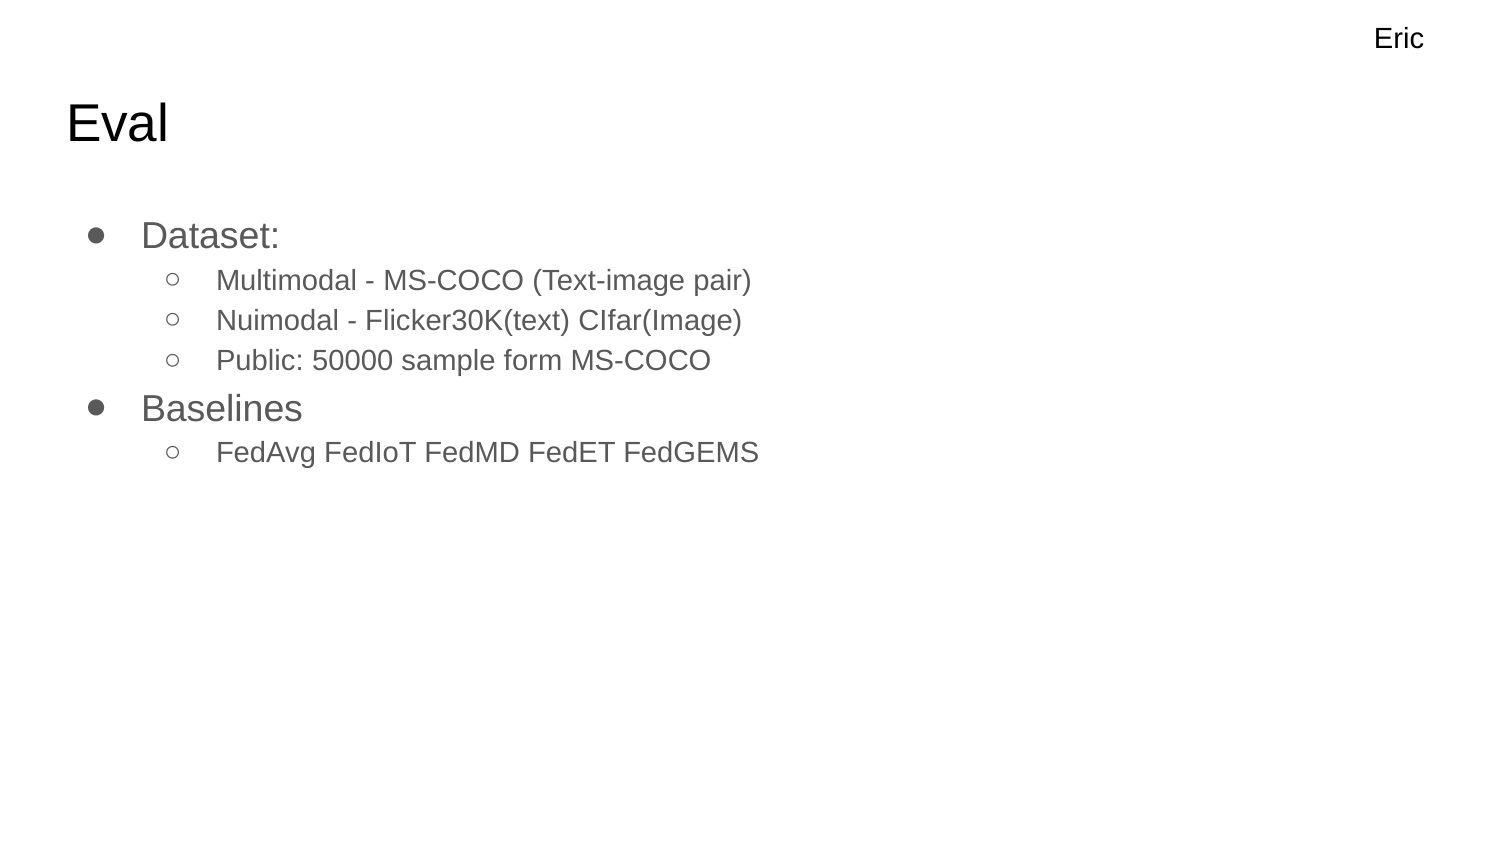

Eric
# Eval
Dataset:
Multimodal - MS-COCO (Text-image pair)
Nuimodal - Flicker30K(text) CIfar(Image)
Public: 50000 sample form MS-COCO
Baselines
FedAvg FedIoT FedMD FedET FedGEMS